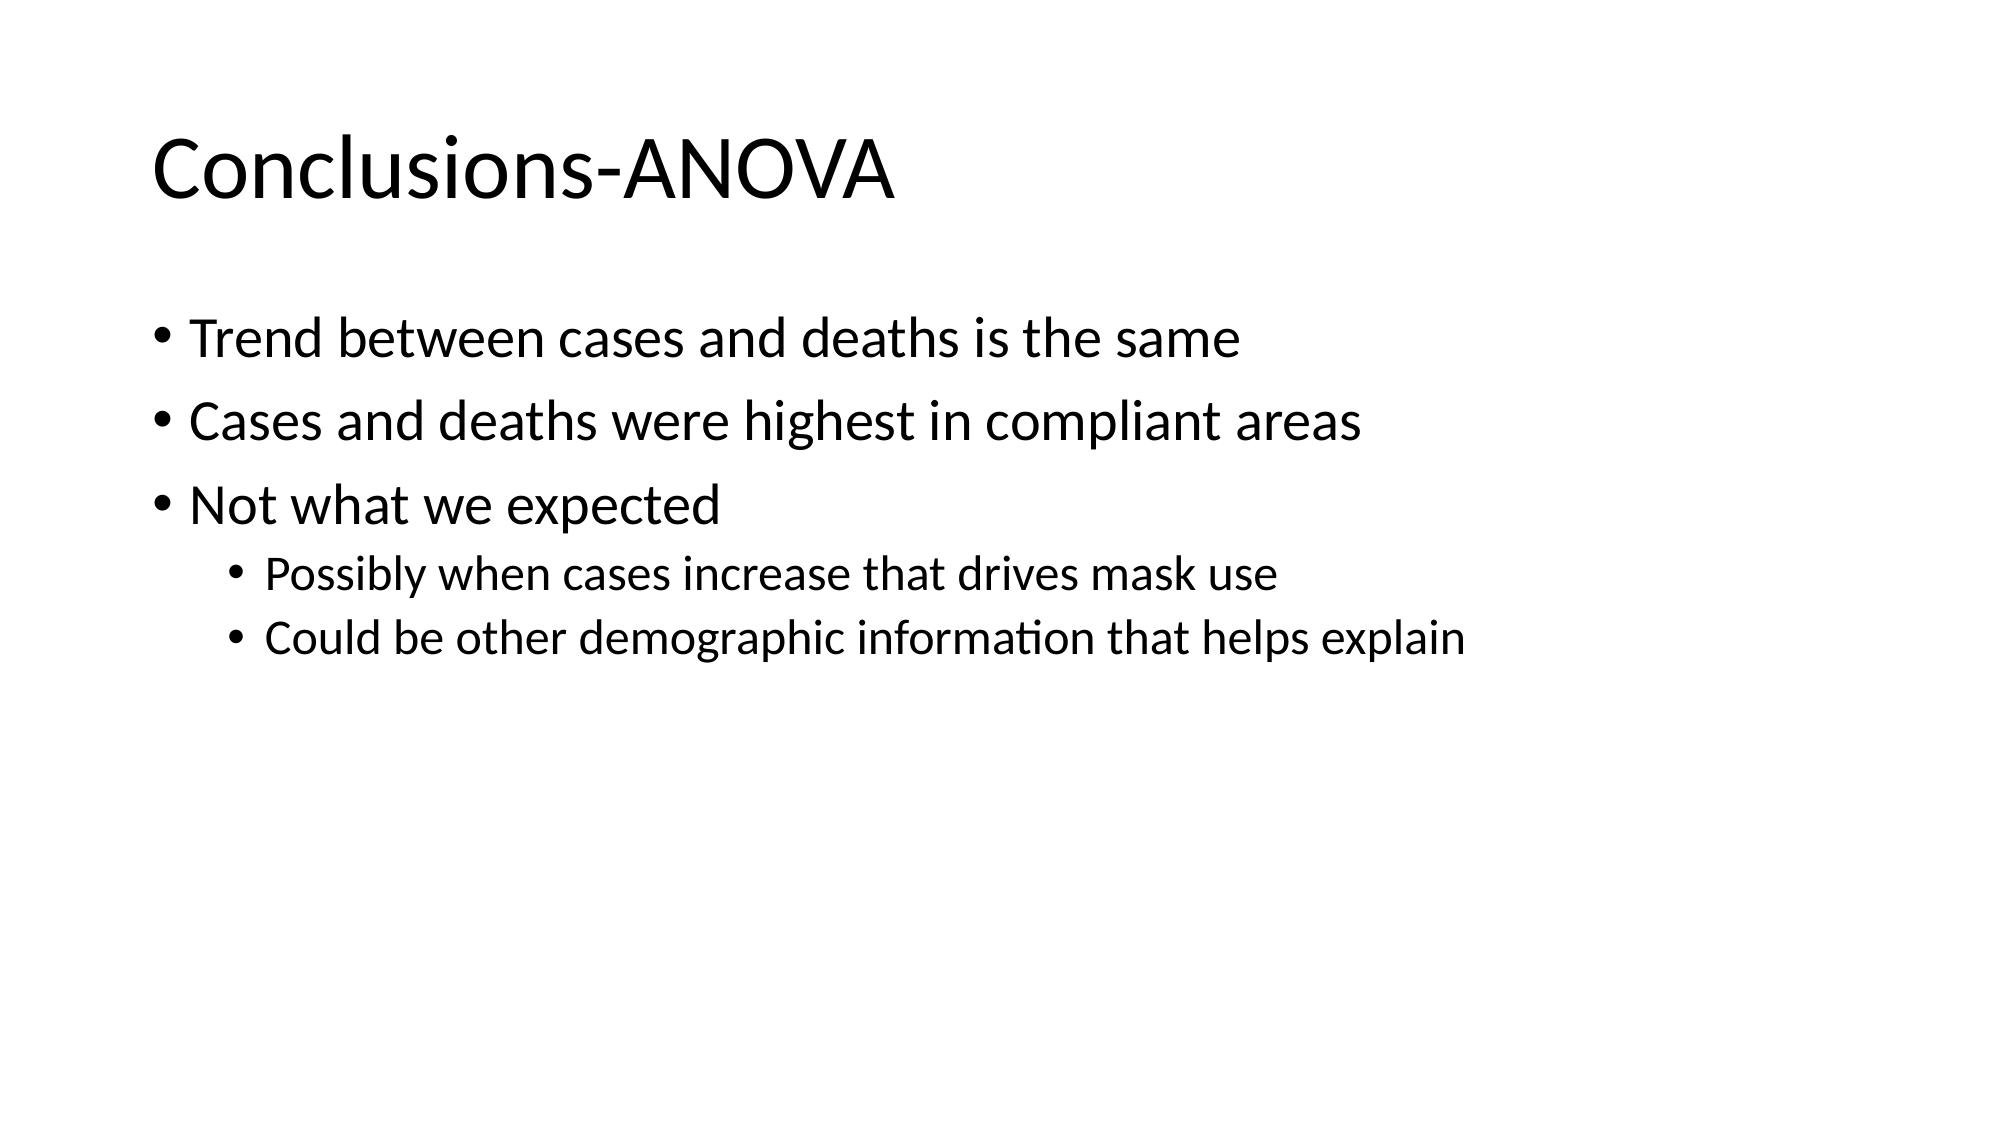

# Conclusions-ANOVA
Trend between cases and deaths is the same
Cases and deaths were highest in compliant areas
Not what we expected
Possibly when cases increase that drives mask use
Could be other demographic information that helps explain